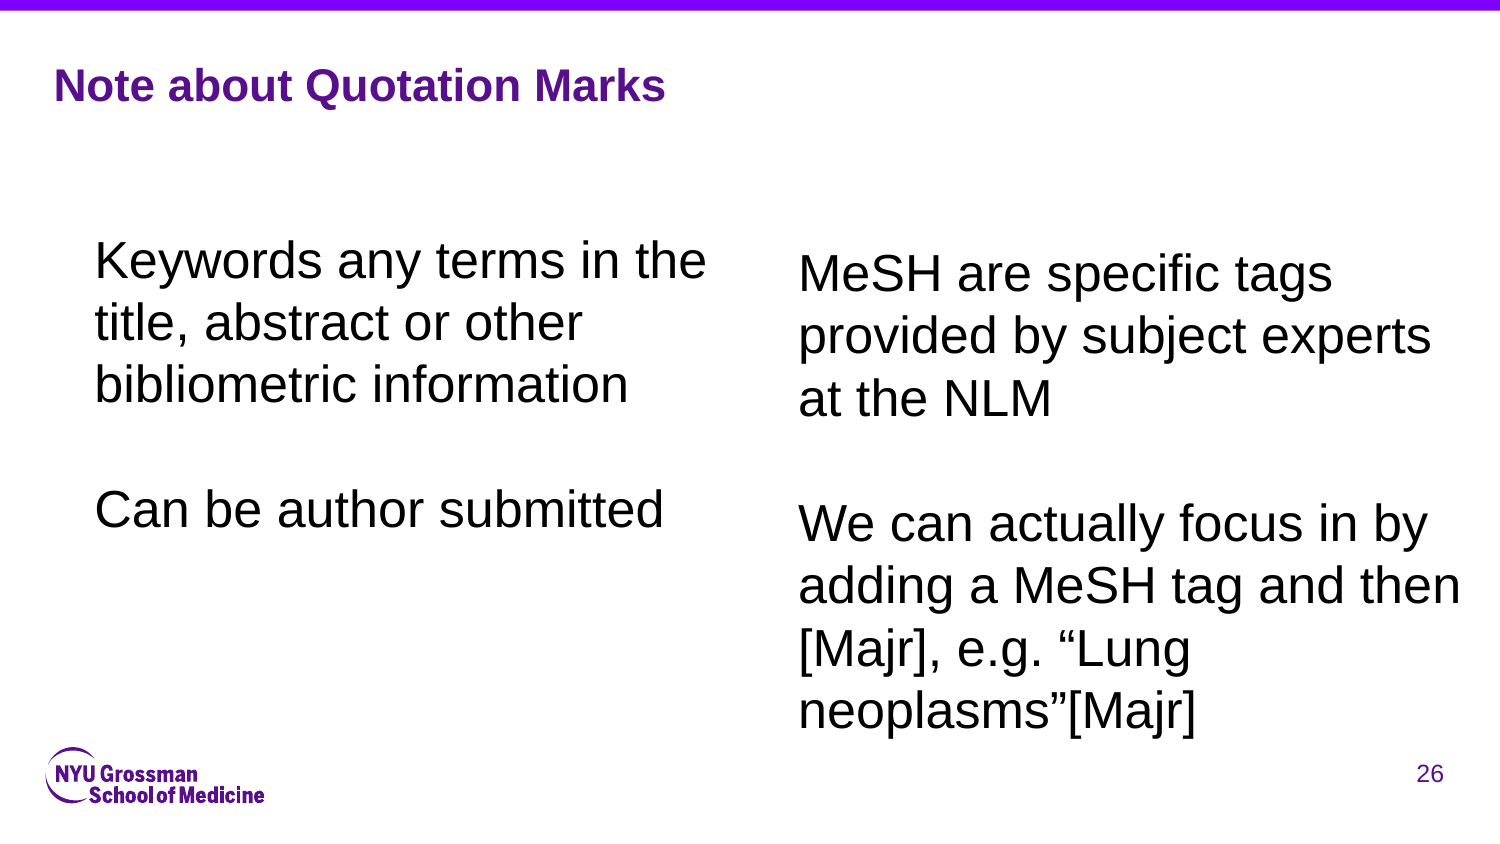

# Note about Quotation Marks
Keywords any terms in the title, abstract or other bibliometric information

Can be author submitted
MeSH are specific tags provided by subject experts at the NLM

We can actually focus in by adding a MeSH tag and then [Majr], e.g. “Lung neoplasms”[Majr]

26